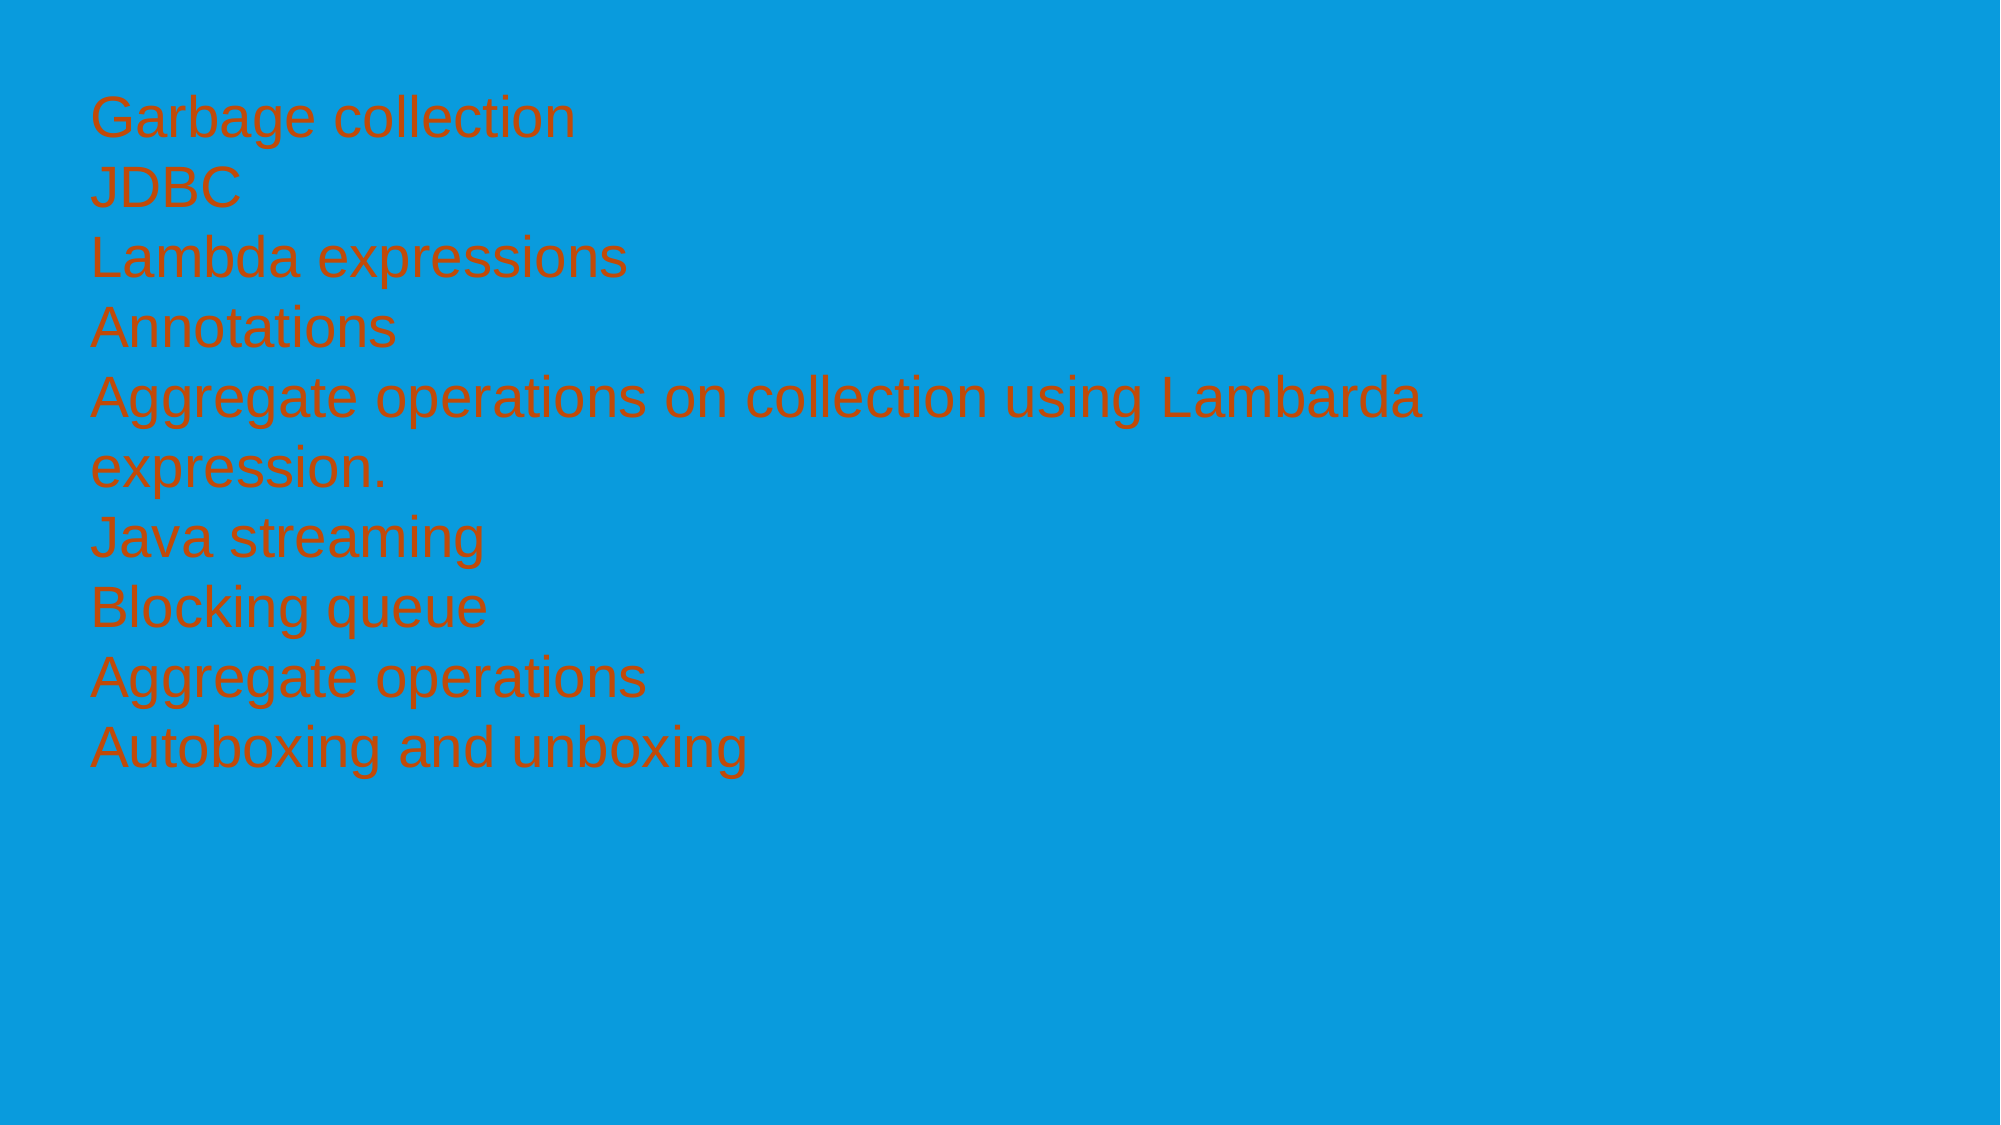

# Advanced java
Garbage collection
JDBC
Lambda expressions
Annotations
Aggregate operations on collection using Lambarda expression.
Java streaming
Blocking queue
Aggregate operations
Autoboxing and unboxing